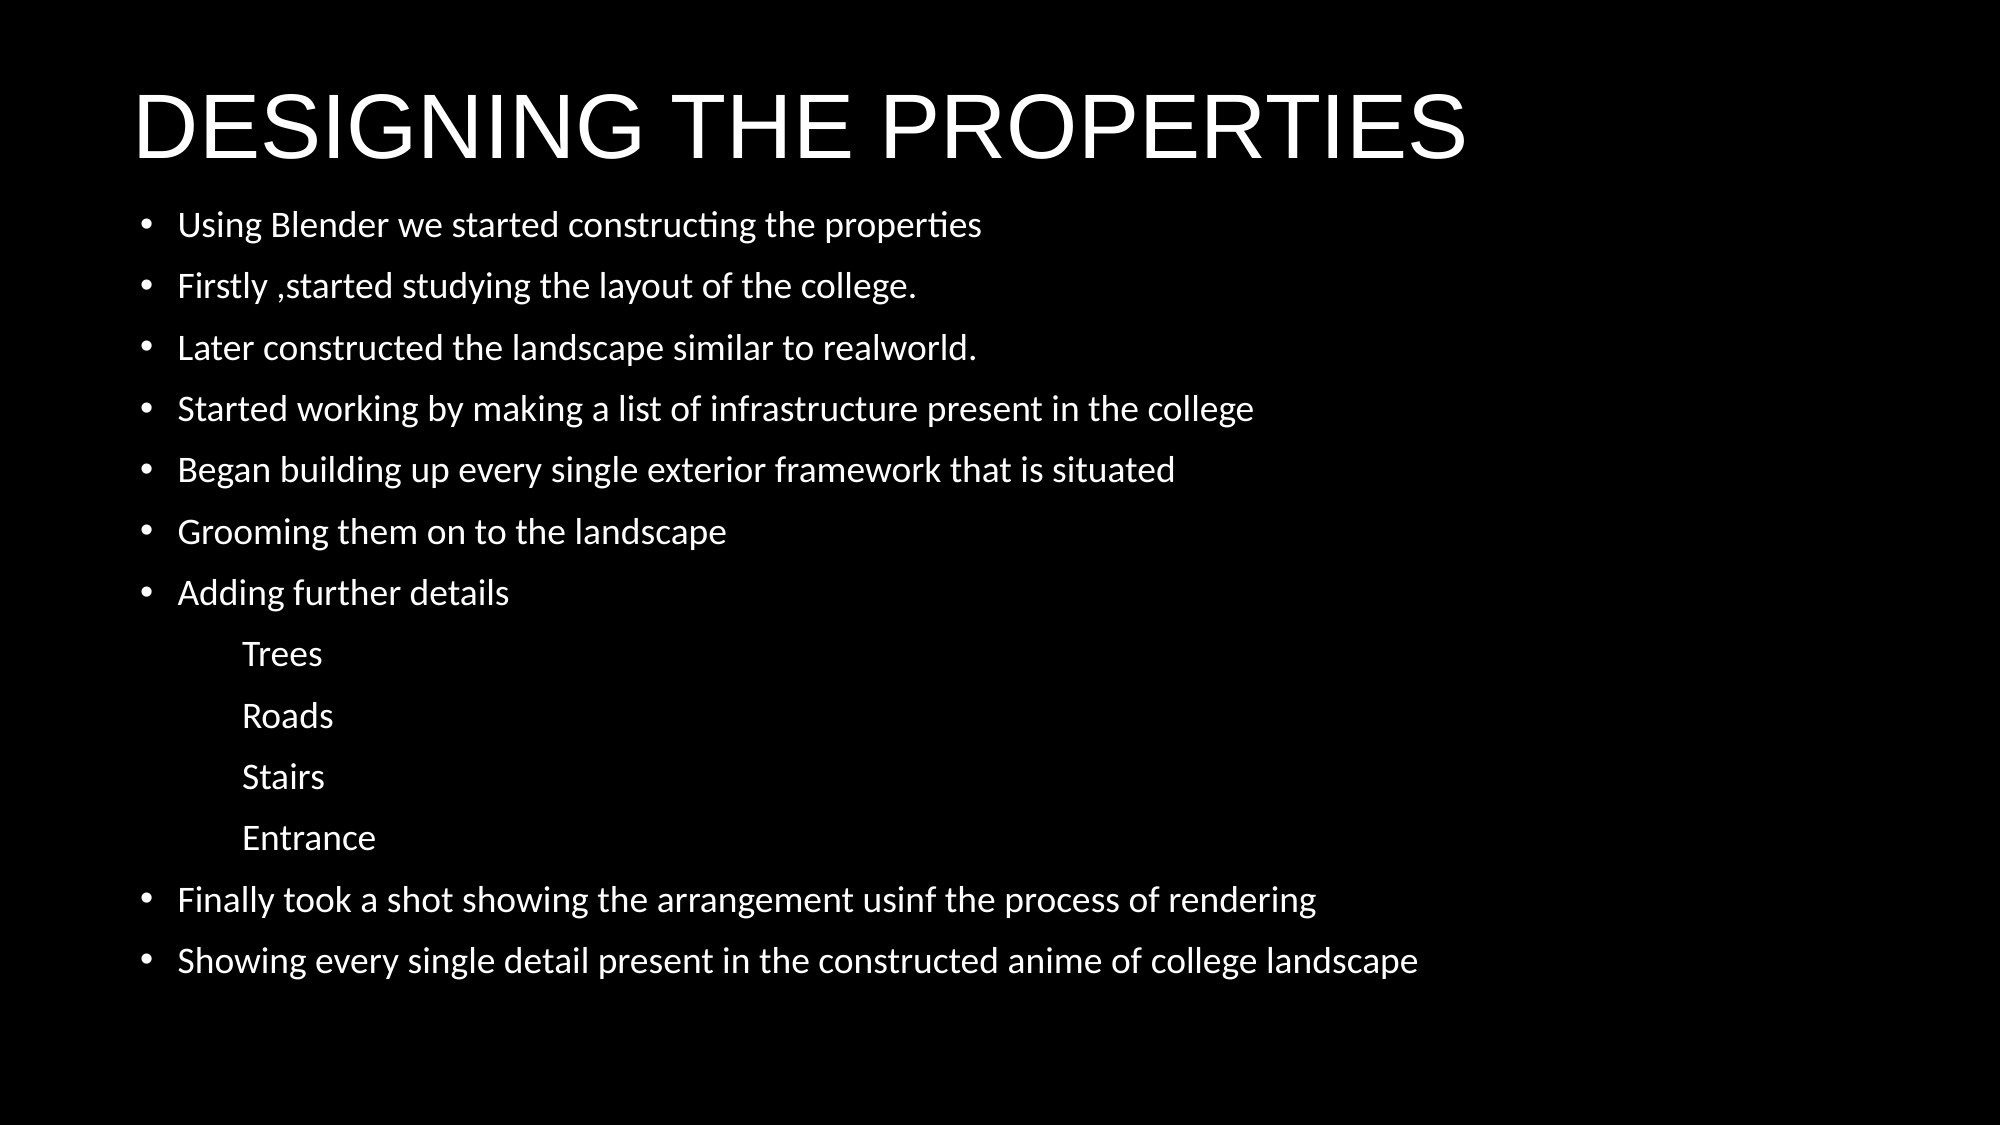

# DESIGNING THE PROPERTIES
Using Blender we started constructing the properties
Firstly ,started studying the layout of the college.
Later constructed the landscape similar to realworld.
Started working by making a list of infrastructure present in the college
Began building up every single exterior framework that is situated
Grooming them on to the landscape
Adding further details
            Trees
            Roads
            Stairs
            Entrance
Finally took a shot showing the arrangement usinf the process of rendering
Showing every single detail present in the constructed anime of college landscape